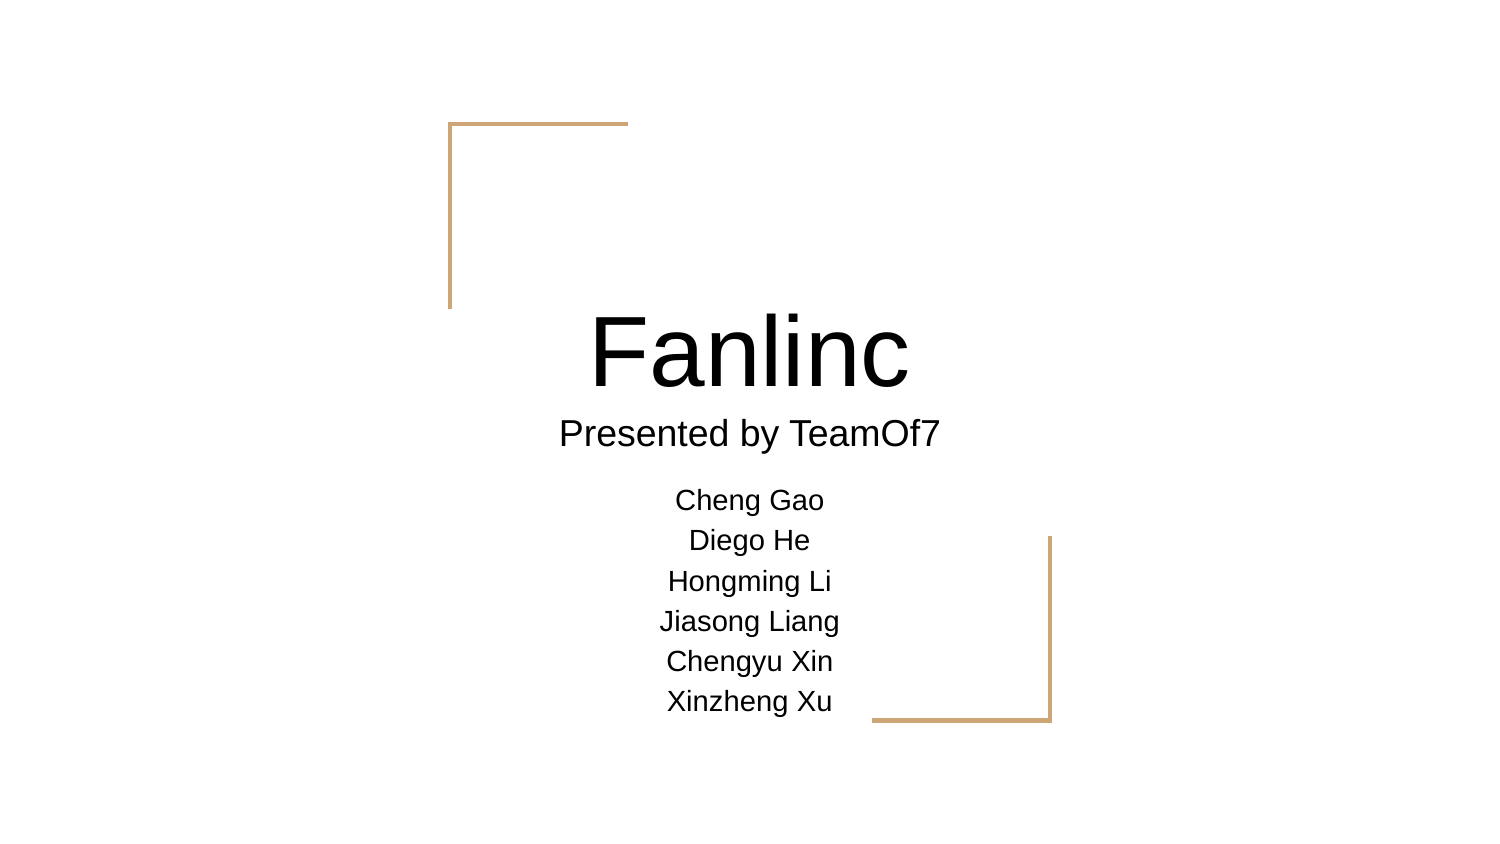

# Fanlinc
Presented by TeamOf7

Cheng Gao
Diego He
Hongming Li
Jiasong Liang
Chengyu Xin
Xinzheng Xu